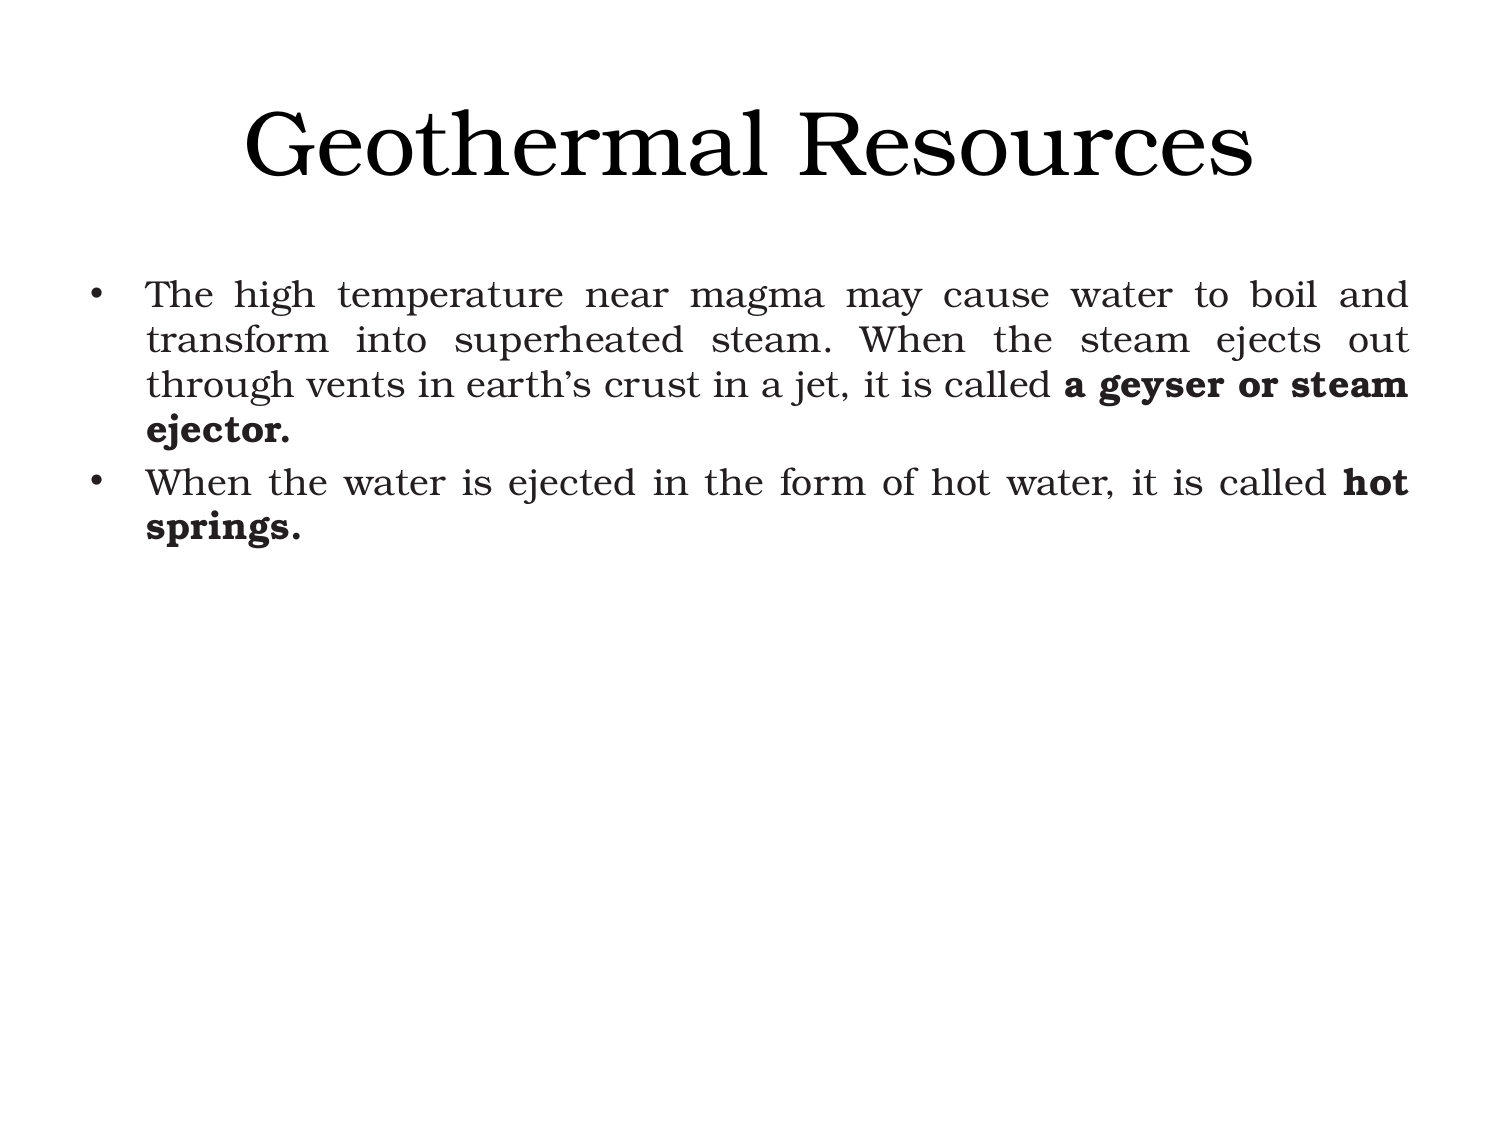

# Geothermal Resources
The high temperature near magma may cause water to boil and transform into superheated steam. When the steam ejects out through vents in earth’s crust in a jet, it is called a geyser or steam ejector.
When the water is ejected in the form of hot water, it is called hot springs.